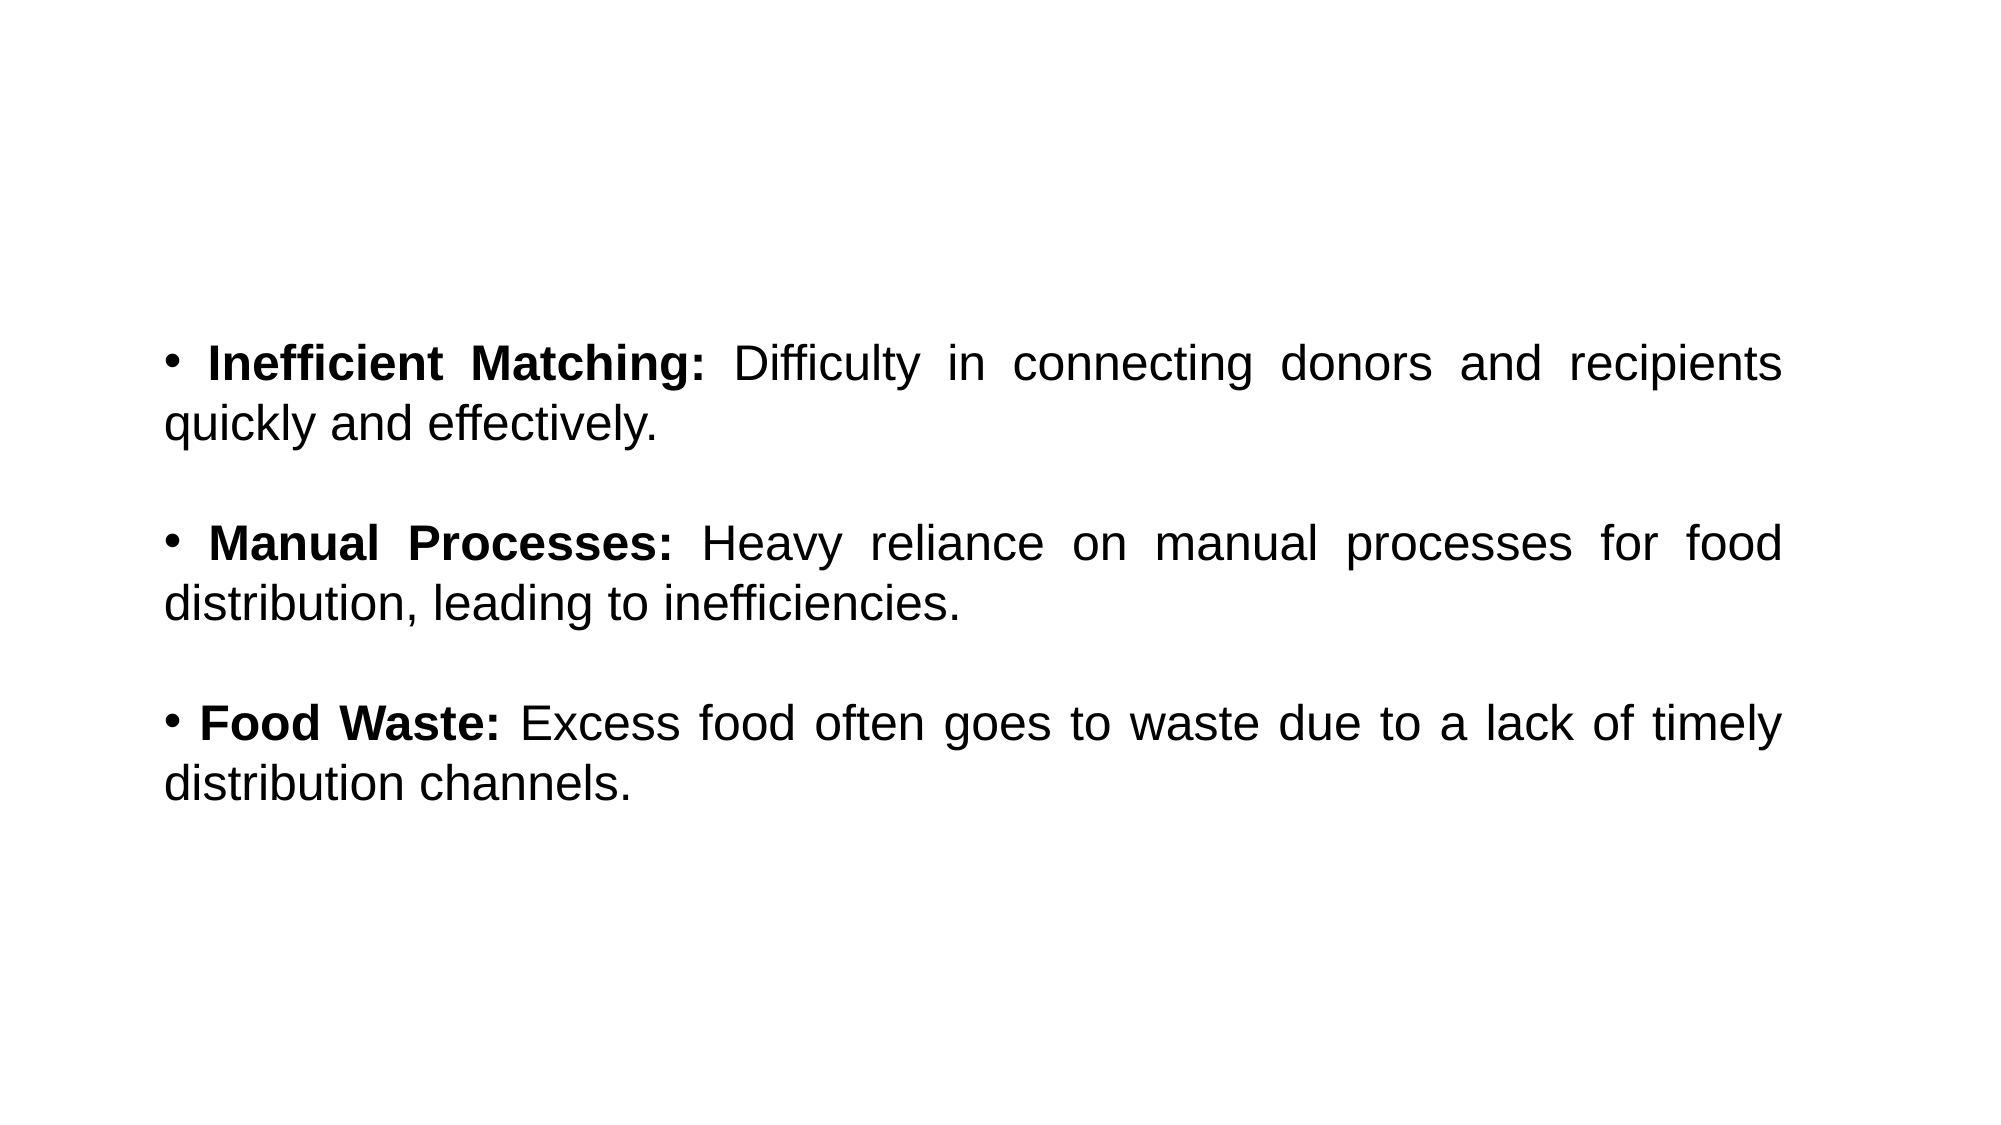

Inefficient Matching: Difficulty in connecting donors and recipients quickly and effectively.

 Manual Processes: Heavy reliance on manual processes for food distribution, leading to inefficiencies.

 Food Waste: Excess food often goes to waste due to a lack of timely distribution channels.